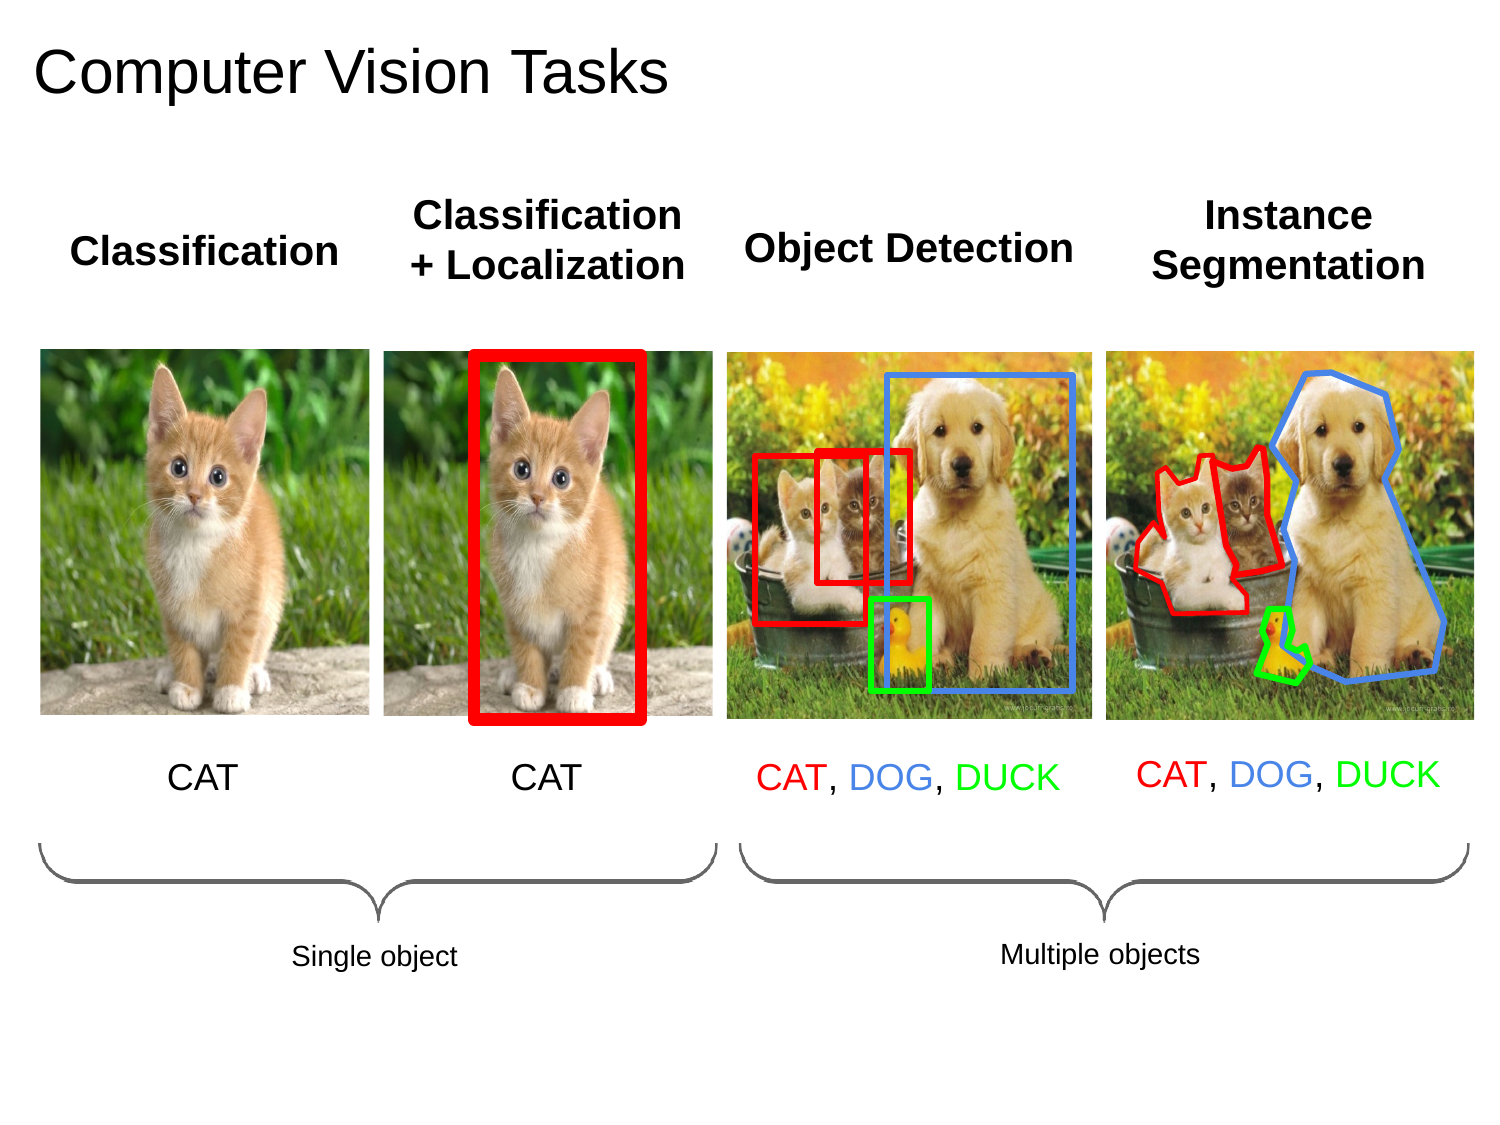

# Computer Vision Tasks
Classification
+ Localization
Instance  Segmentation
Object Detection
Classification

CAT, DOG, DUCK
CAT
CAT
CAT, DOG, DUCK

Multiple objects
Single object
Fei-Fei Li & Andrej Karpathy & Justin Johnson	Lecture 8 -	1 Feb 2016
1 Feb 2016
Lecture 8 -
Fei-Fei Li & Andrej Karpathy & Justin Johnson
8